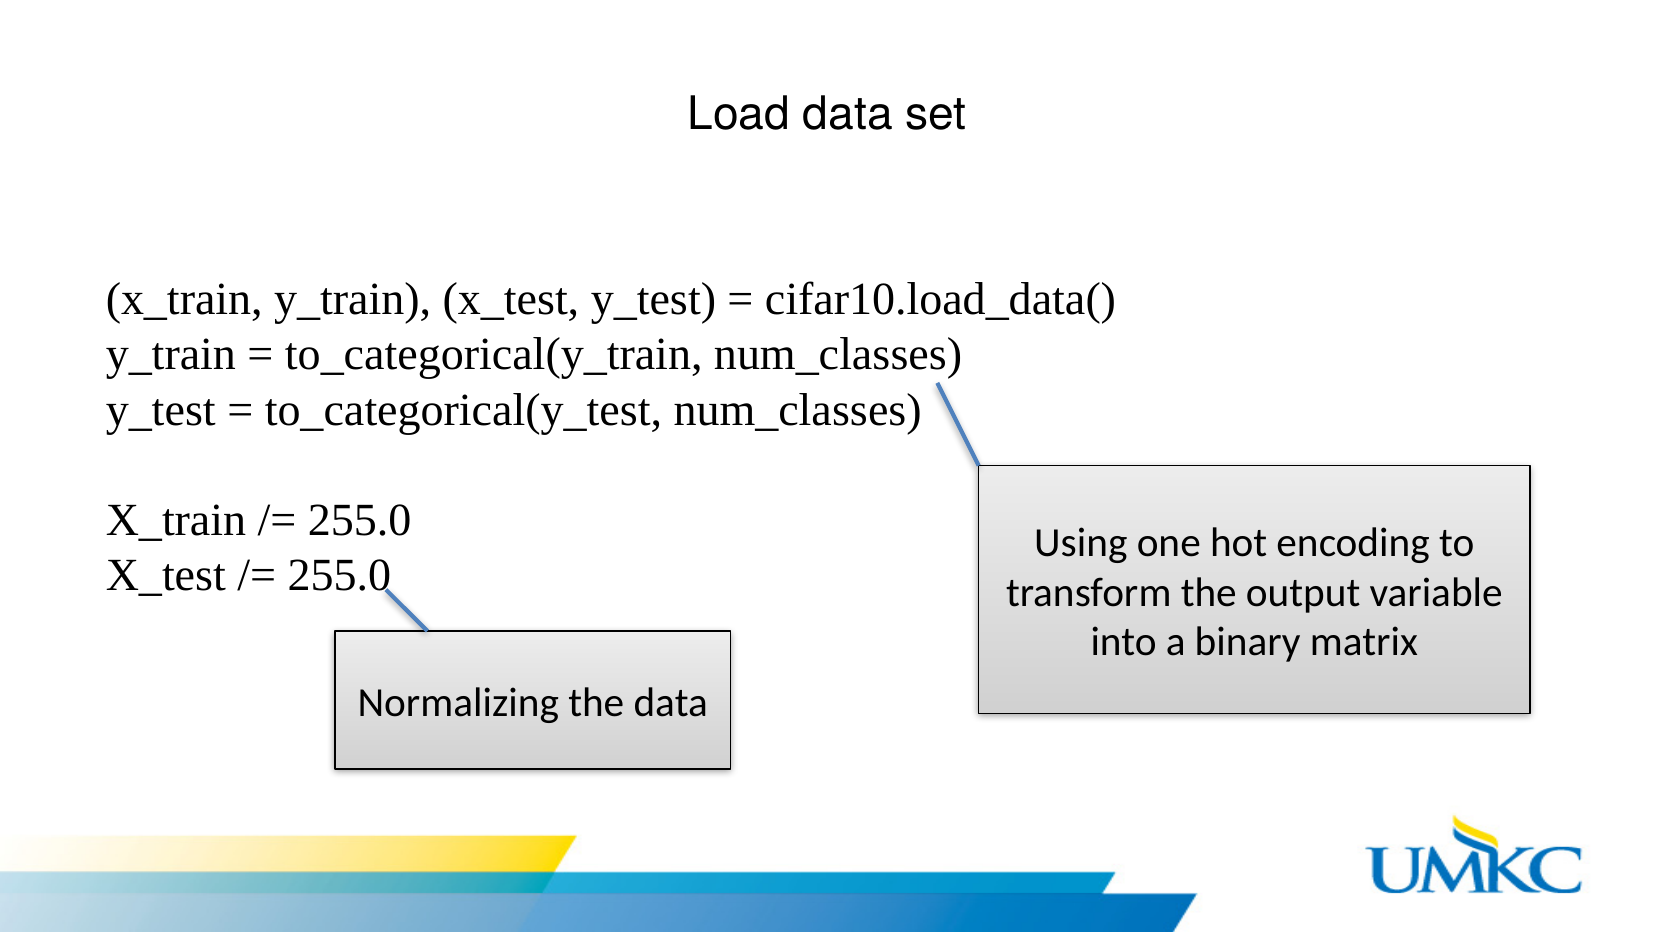

# Load data set
(x_train, y_train), (x_test, y_test) = cifar10.load_data()
y_train = to_categorical(y_train, num_classes)
y_test = to_categorical(y_test, num_classes)

X_train /= 255.0
X_test /= 255.0
Using one hot encoding to transform the output variable into a binary matrix
Normalizing the data